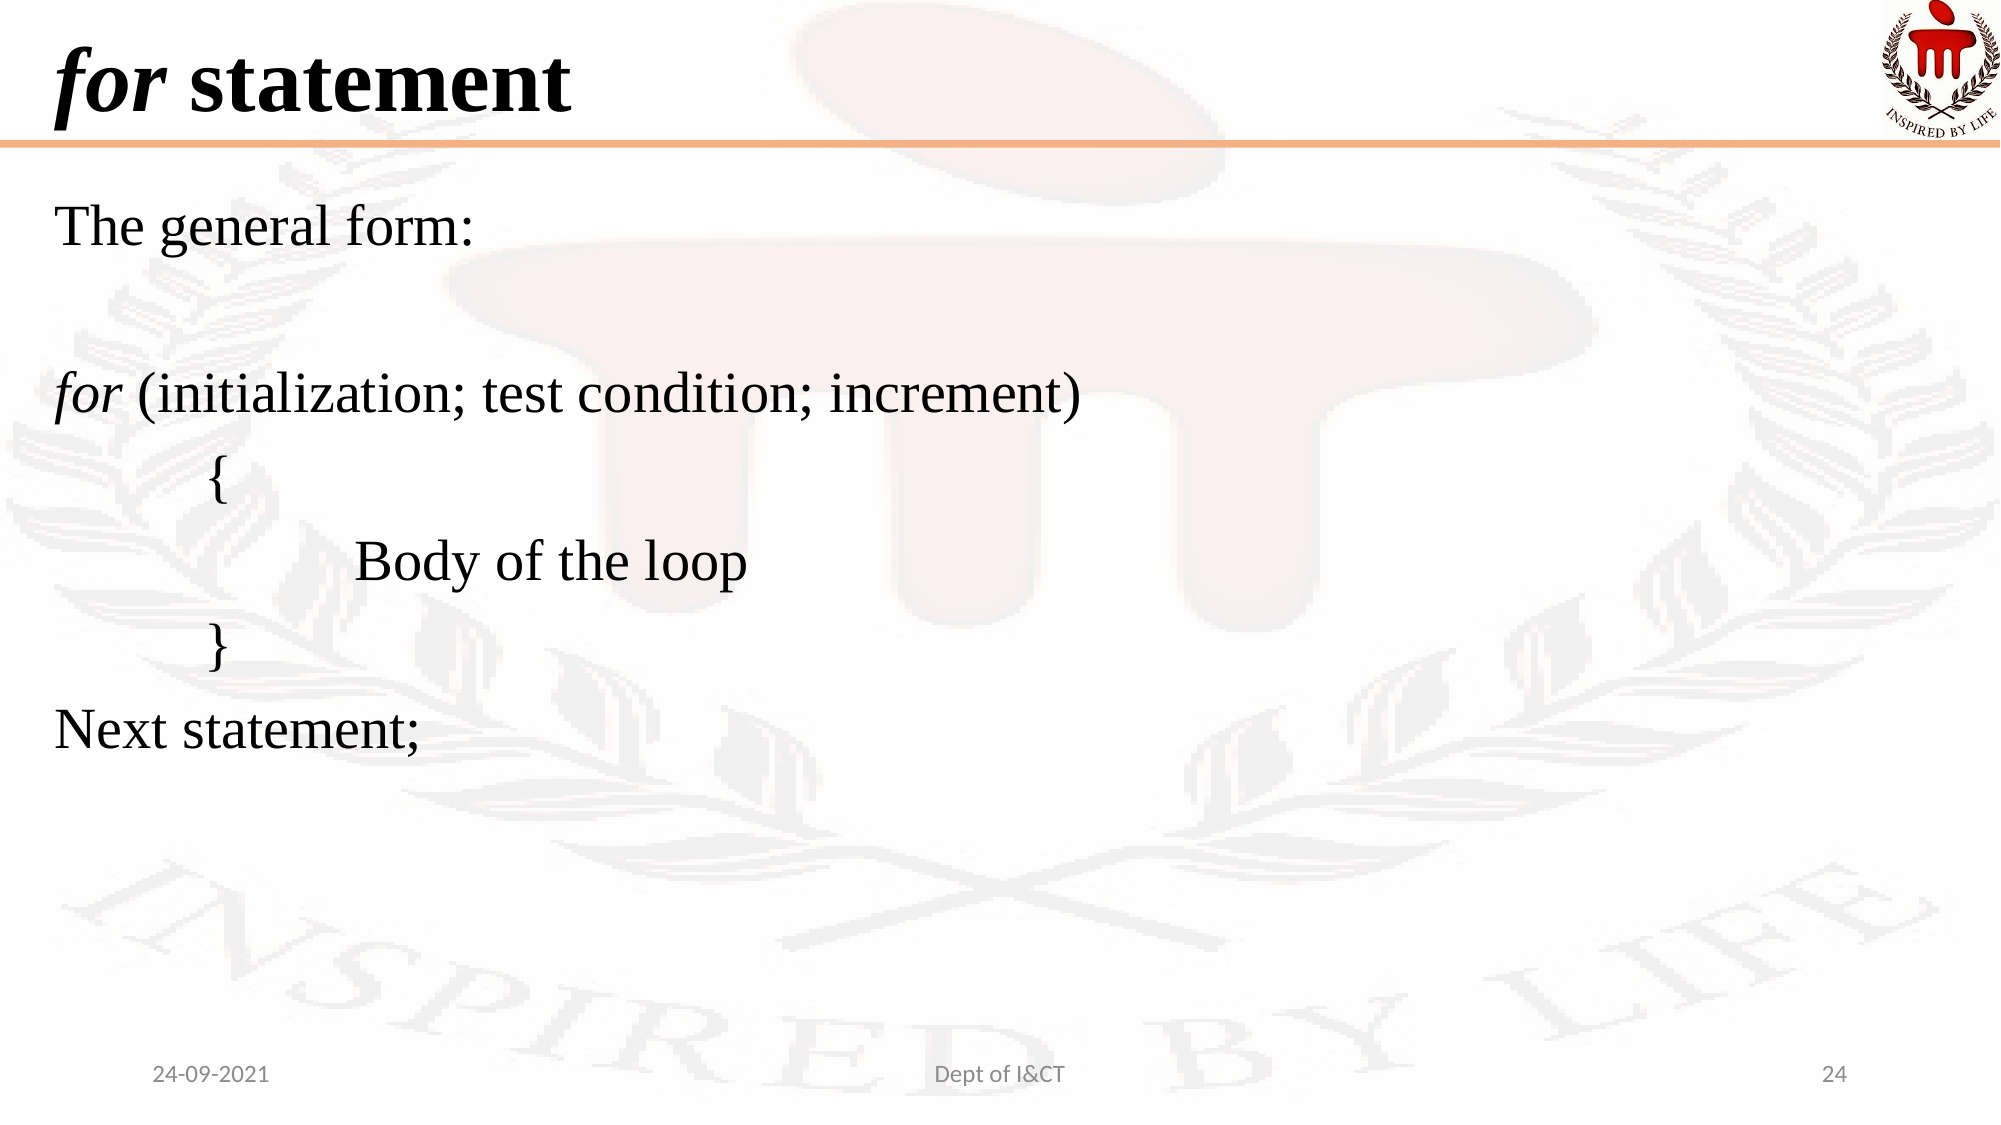

# for statement
The general form:

for (initialization; test condition; increment)
 	{
		Body of the loop
	}
Next statement;
24-09-2021
Dept of I&CT
24